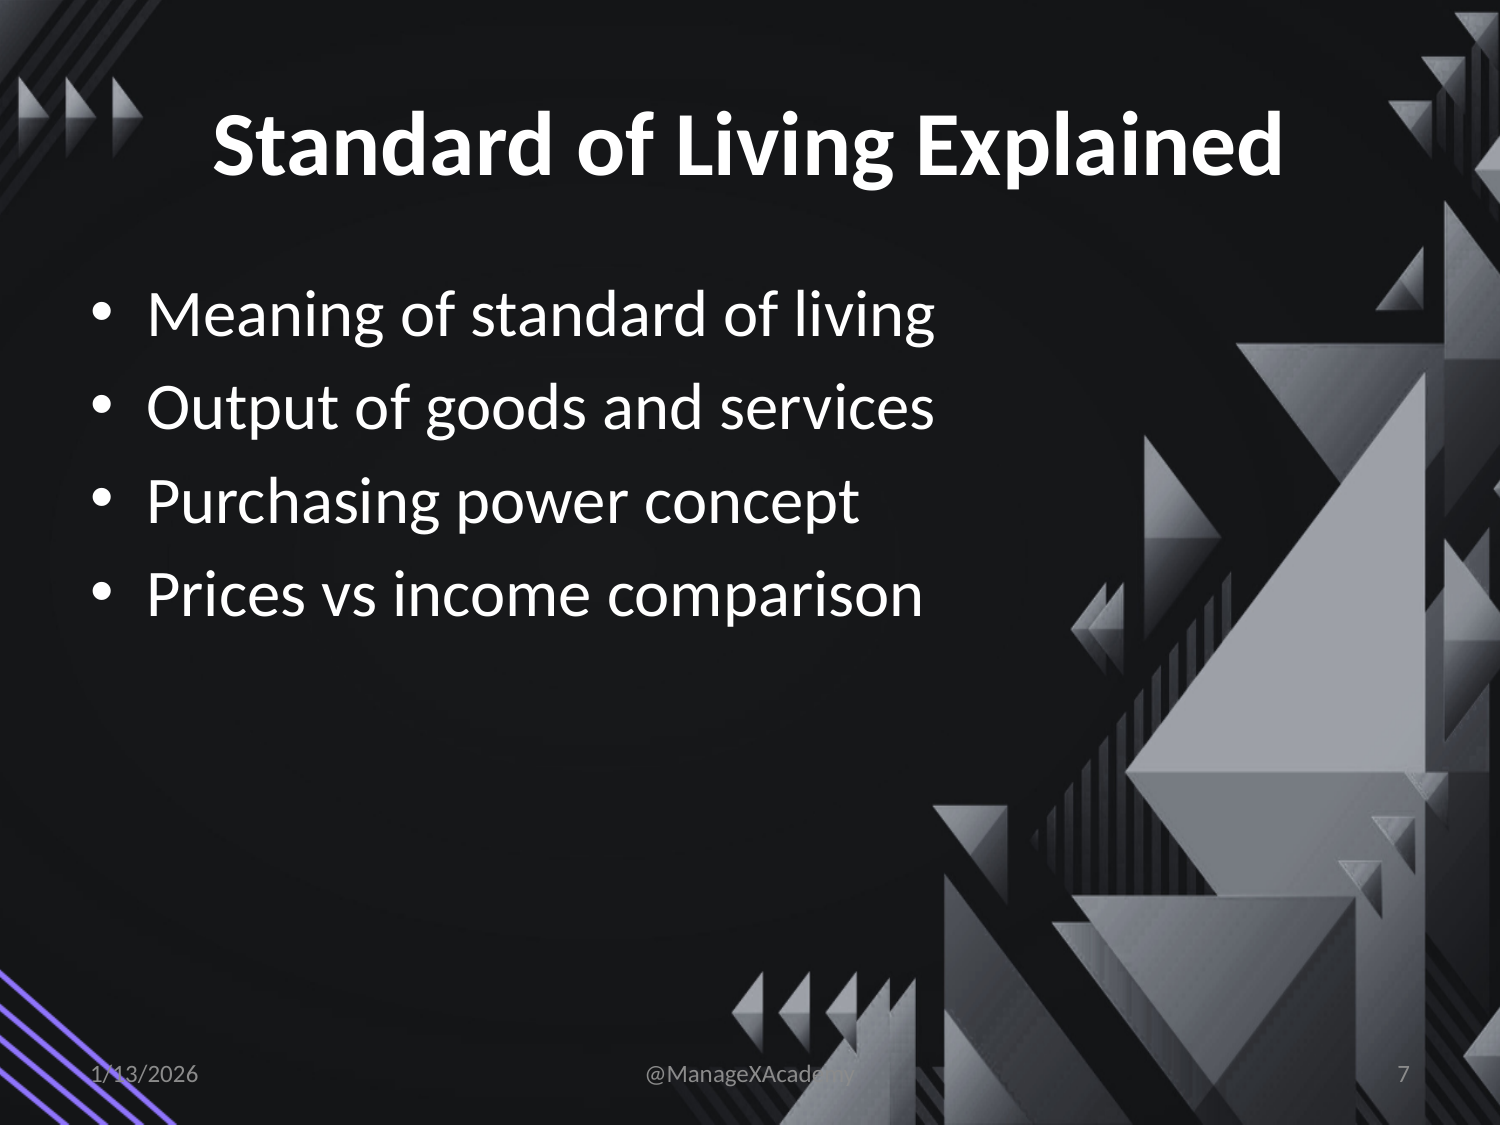

# Standard of Living Explained
Meaning of standard of living
Output of goods and services
Purchasing power concept
Prices vs income comparison

1/13/2026
@ManageXAcademy
7